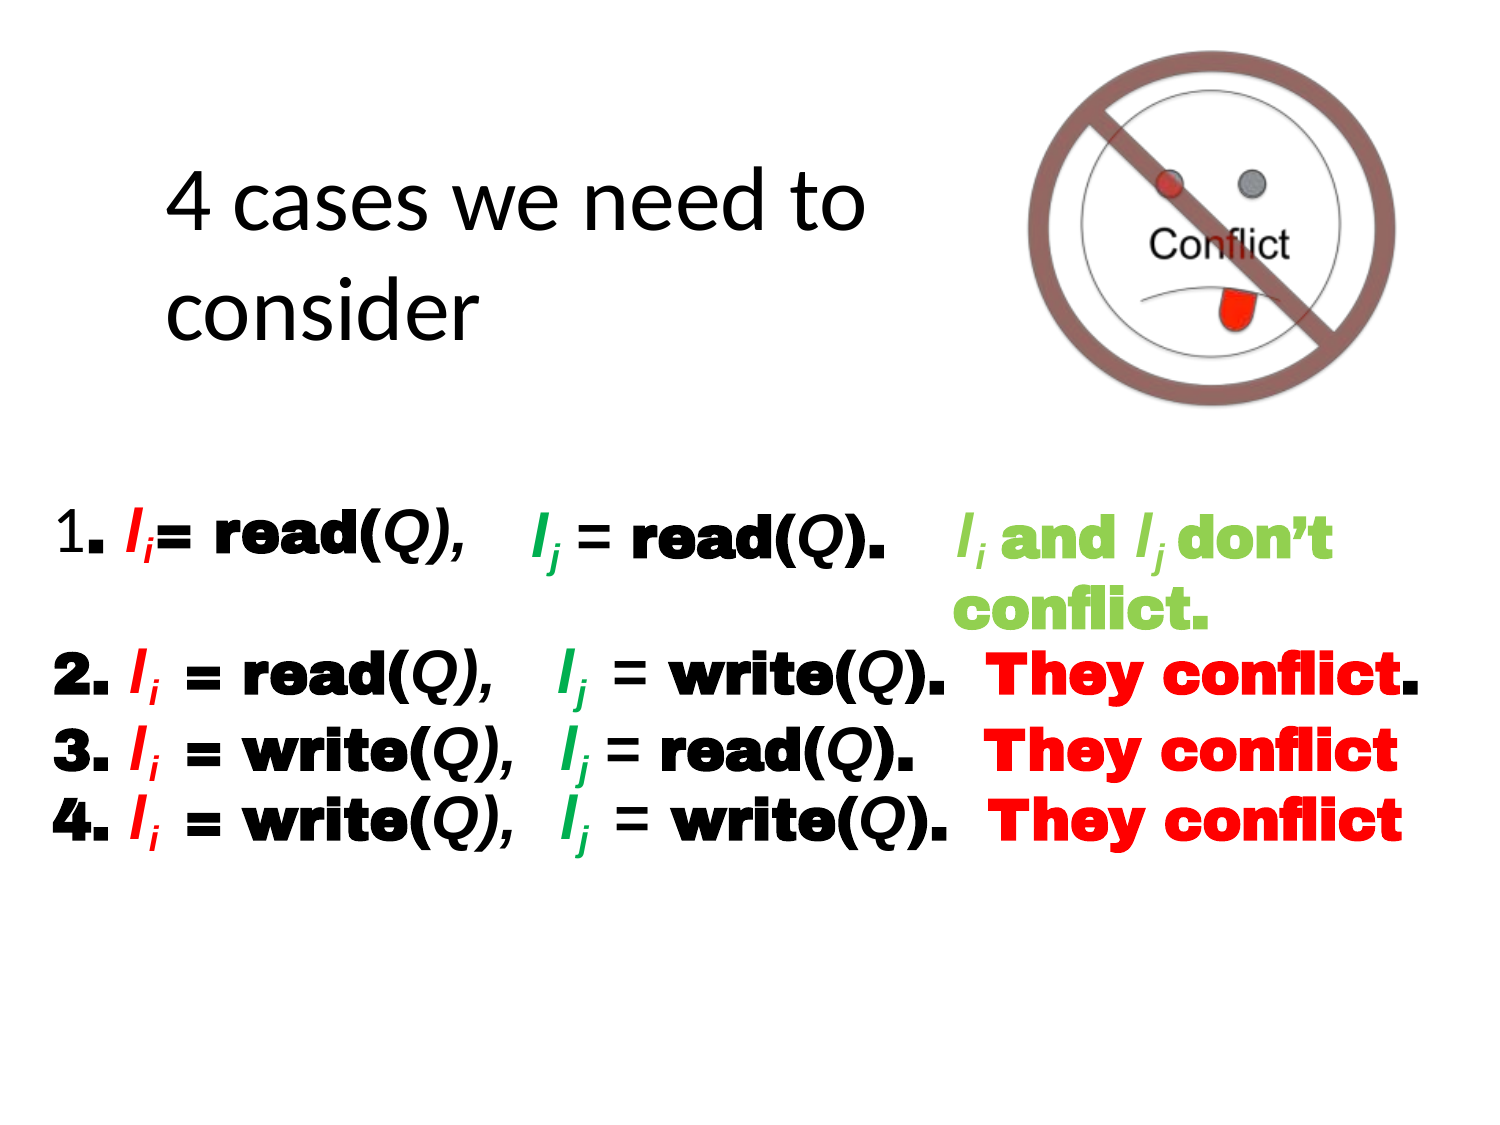

# 4 cases we need to
consider
1. li= read(Q),
lj = read(Q).
li and lj don’t
conflict.
2. li = read(Q),	lj = write(Q).	They conflict.
3. li = write(Q),	lj = read(Q).
They conflict
4. li = write(Q),	lj = write(Q).	They conflict